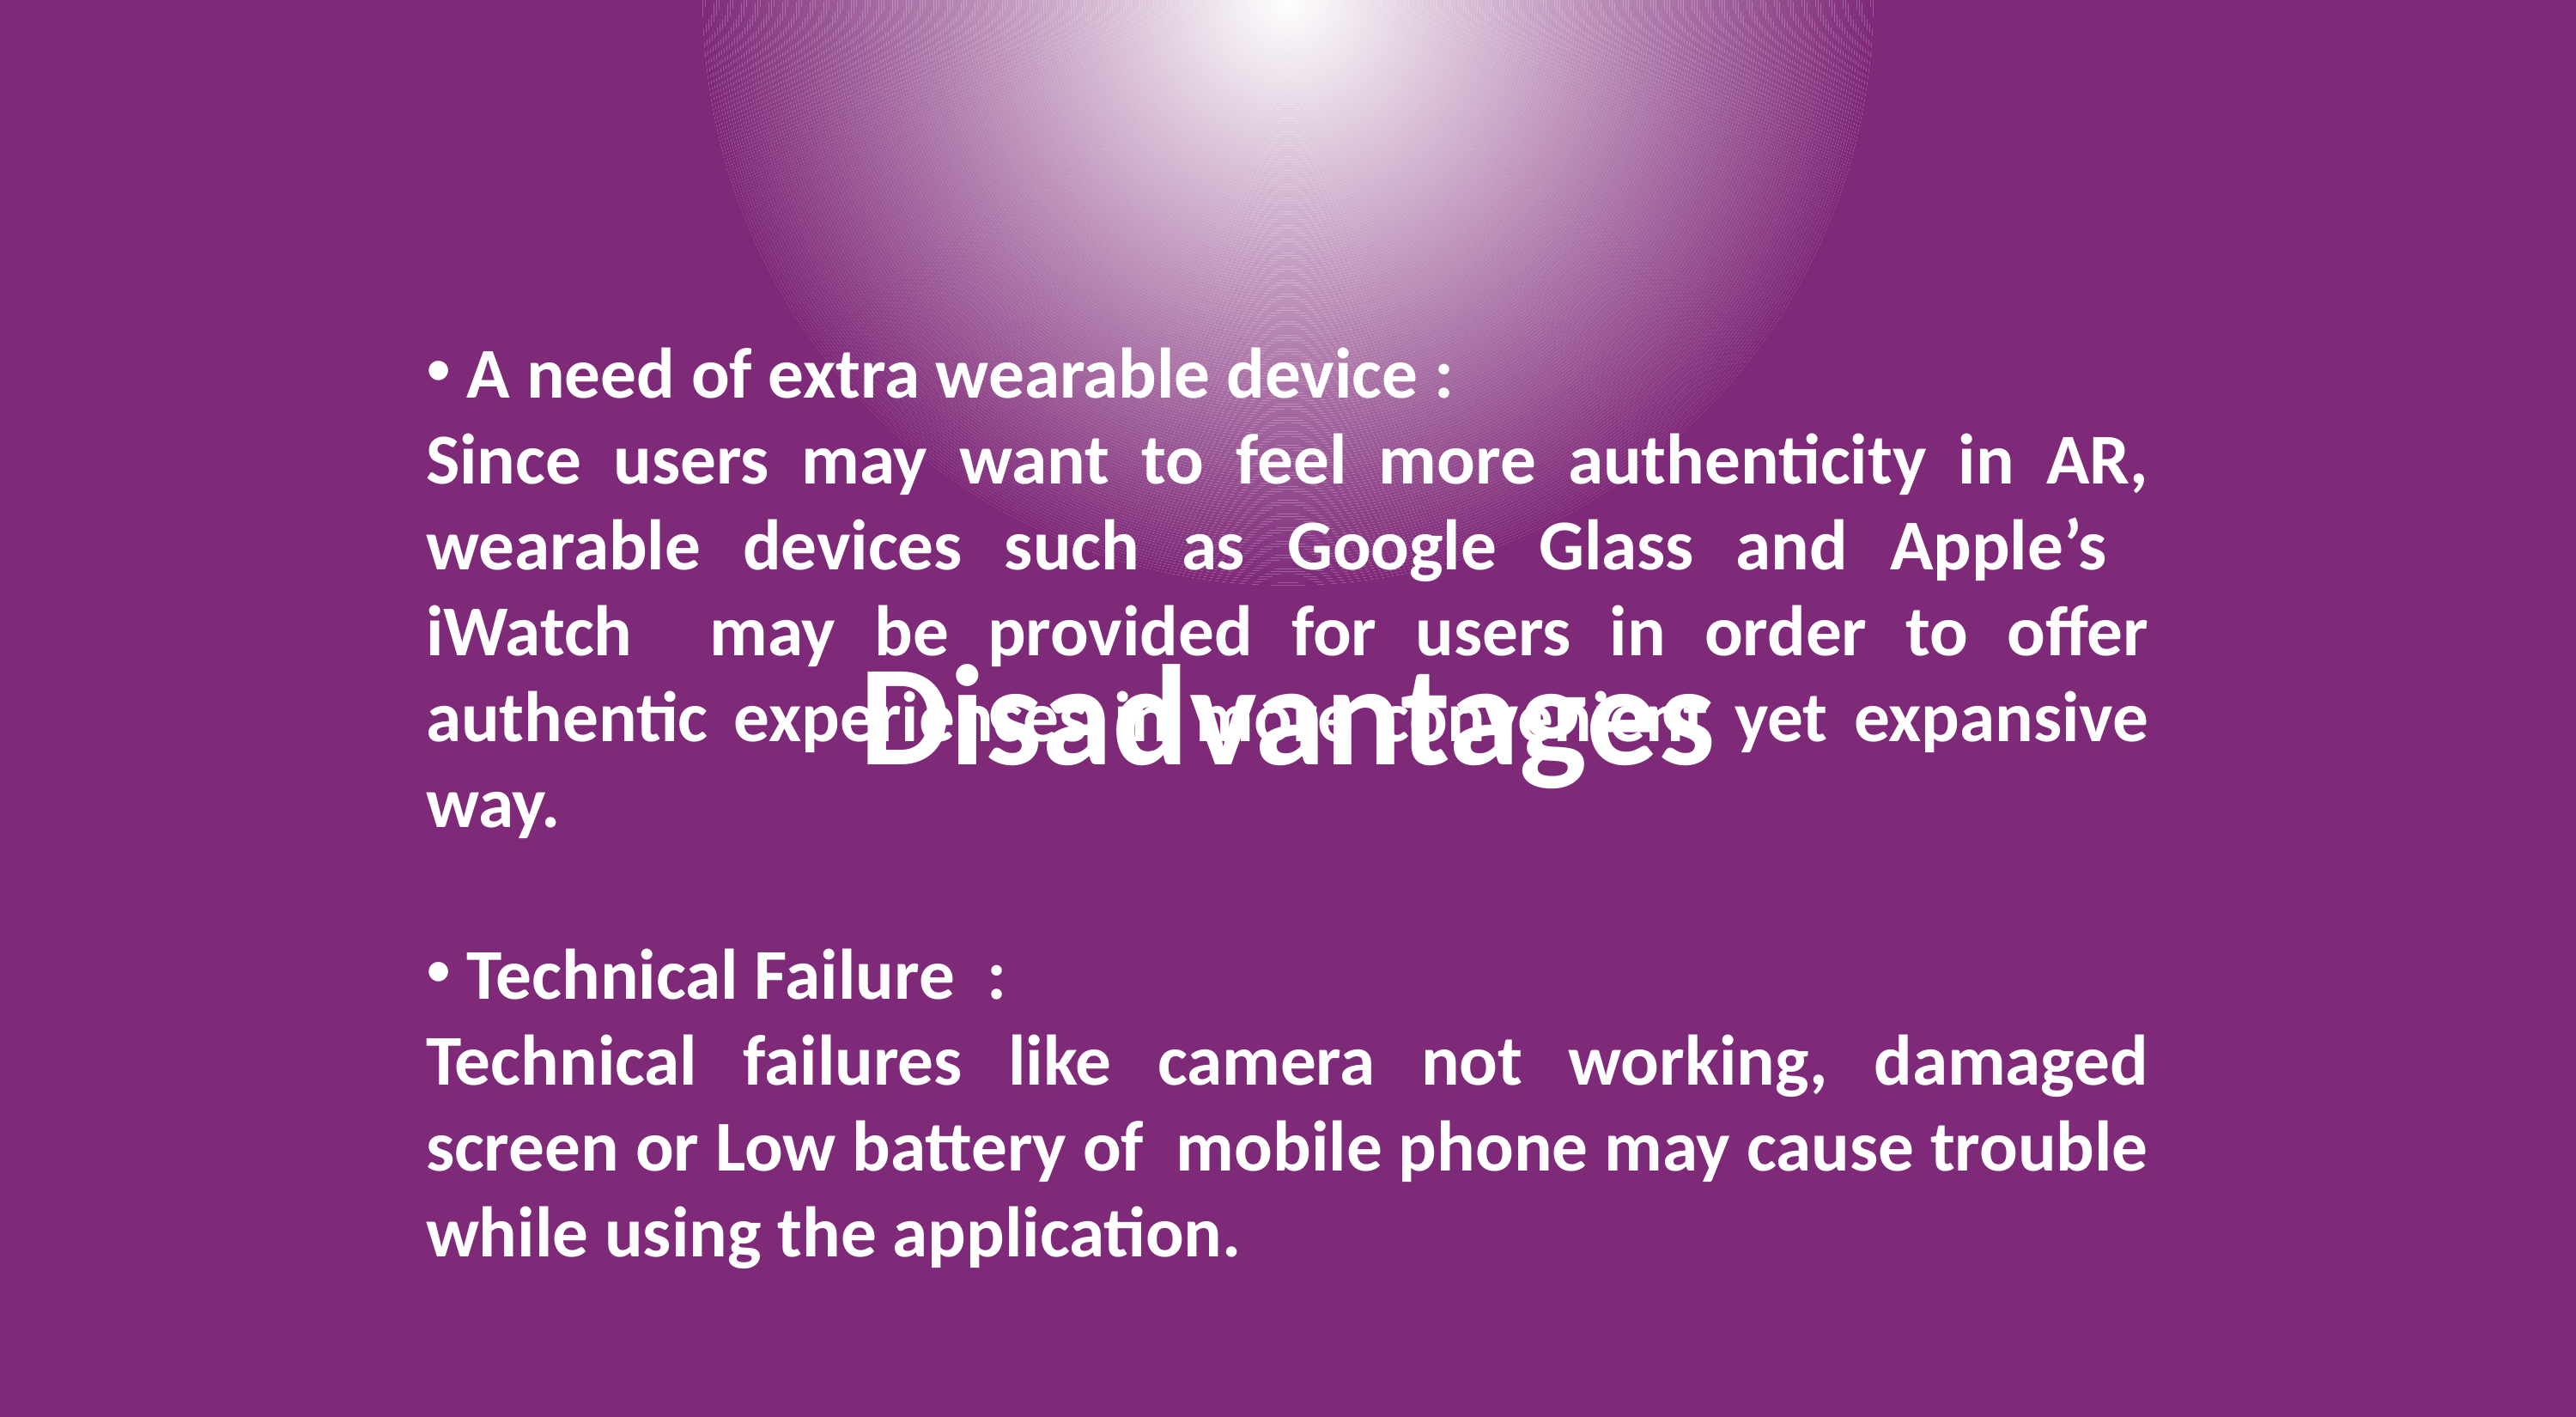

A need of extra wearable device :
Since users may want to feel more authenticity in AR, wearable devices such as Google Glass and Apple’s  iWatch  may be provided for users in order to offer authentic experiences in more convenient yet expansive way.

 Technical Failure  :
Technical failures like camera not working, damaged screen or Low battery of  mobile phone may cause trouble while using the application.

Disadvantages